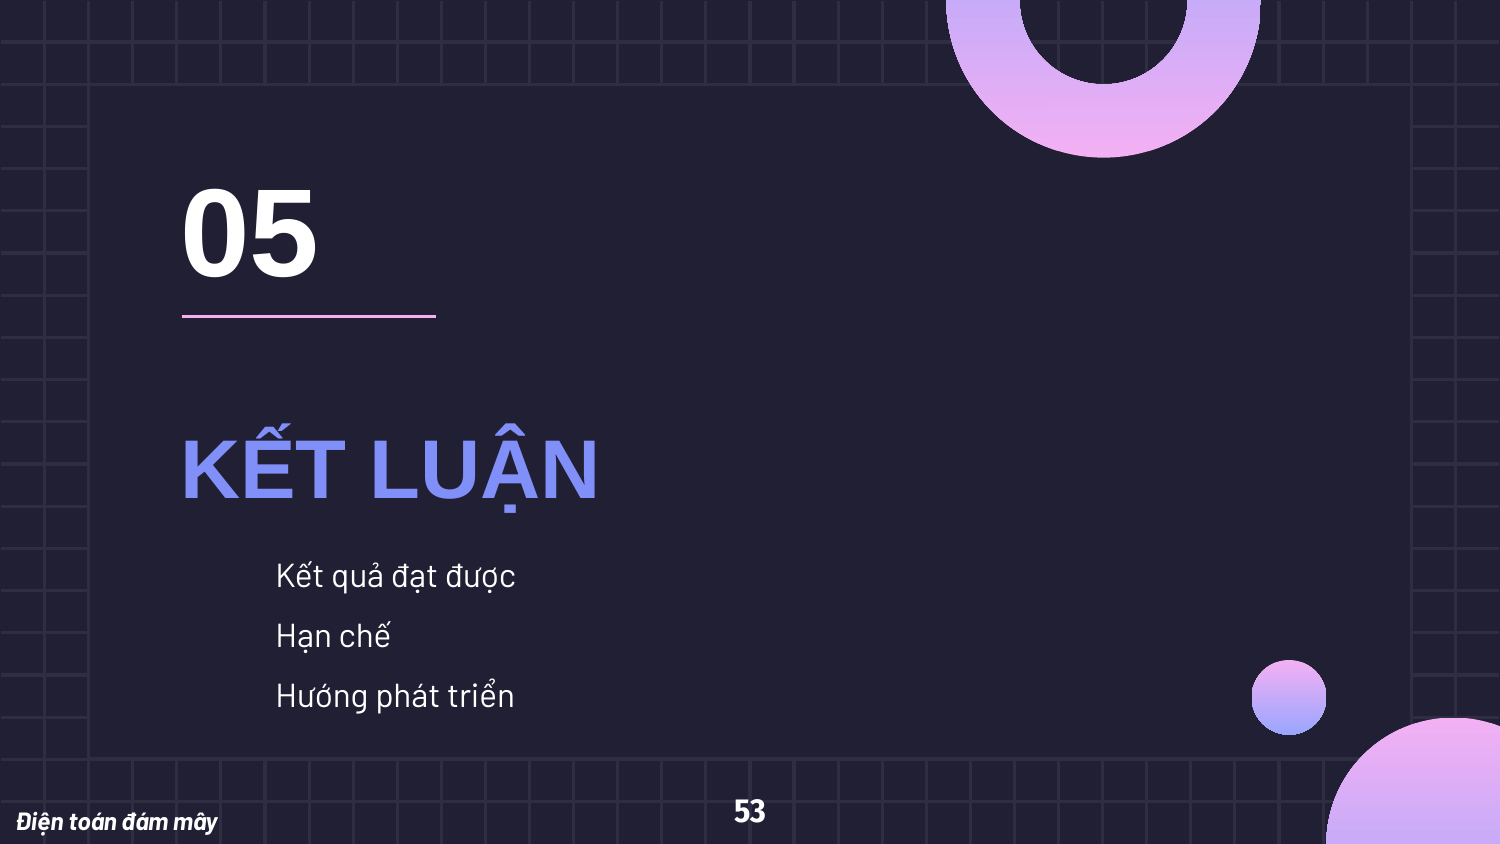

05
# KẾT LUẬN
Kết quả đạt được
Hạn chế
Hướng phát triển

53
Điện toán đám mây